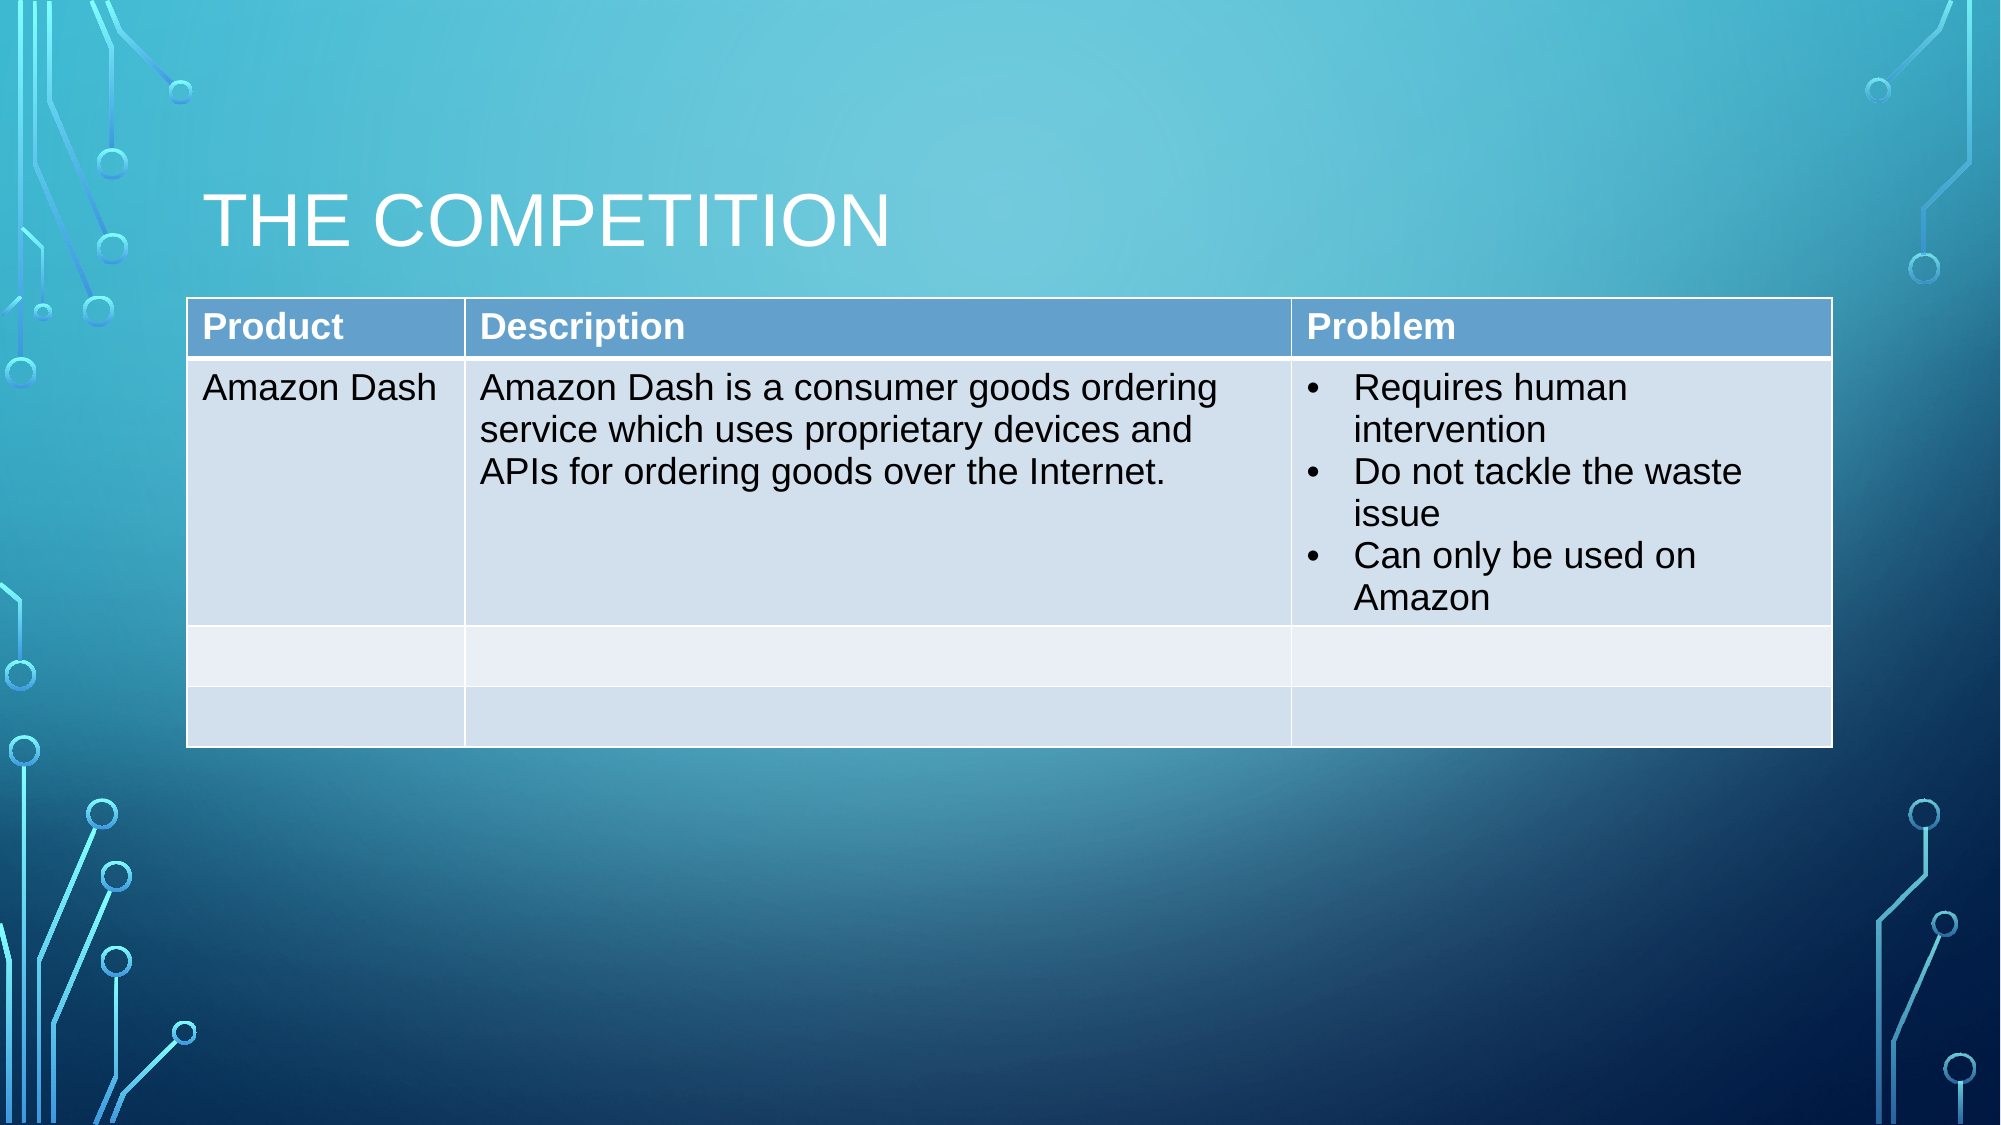

# The competition
| Product | Description | Problem |
| --- | --- | --- |
| Amazon Dash | Amazon Dash is a consumer goods ordering service which uses proprietary devices and APIs for ordering goods over the Internet. | Requires human intervention Do not tackle the waste issue Can only be used on Amazon |
|  |  |  |
|  |  |  |